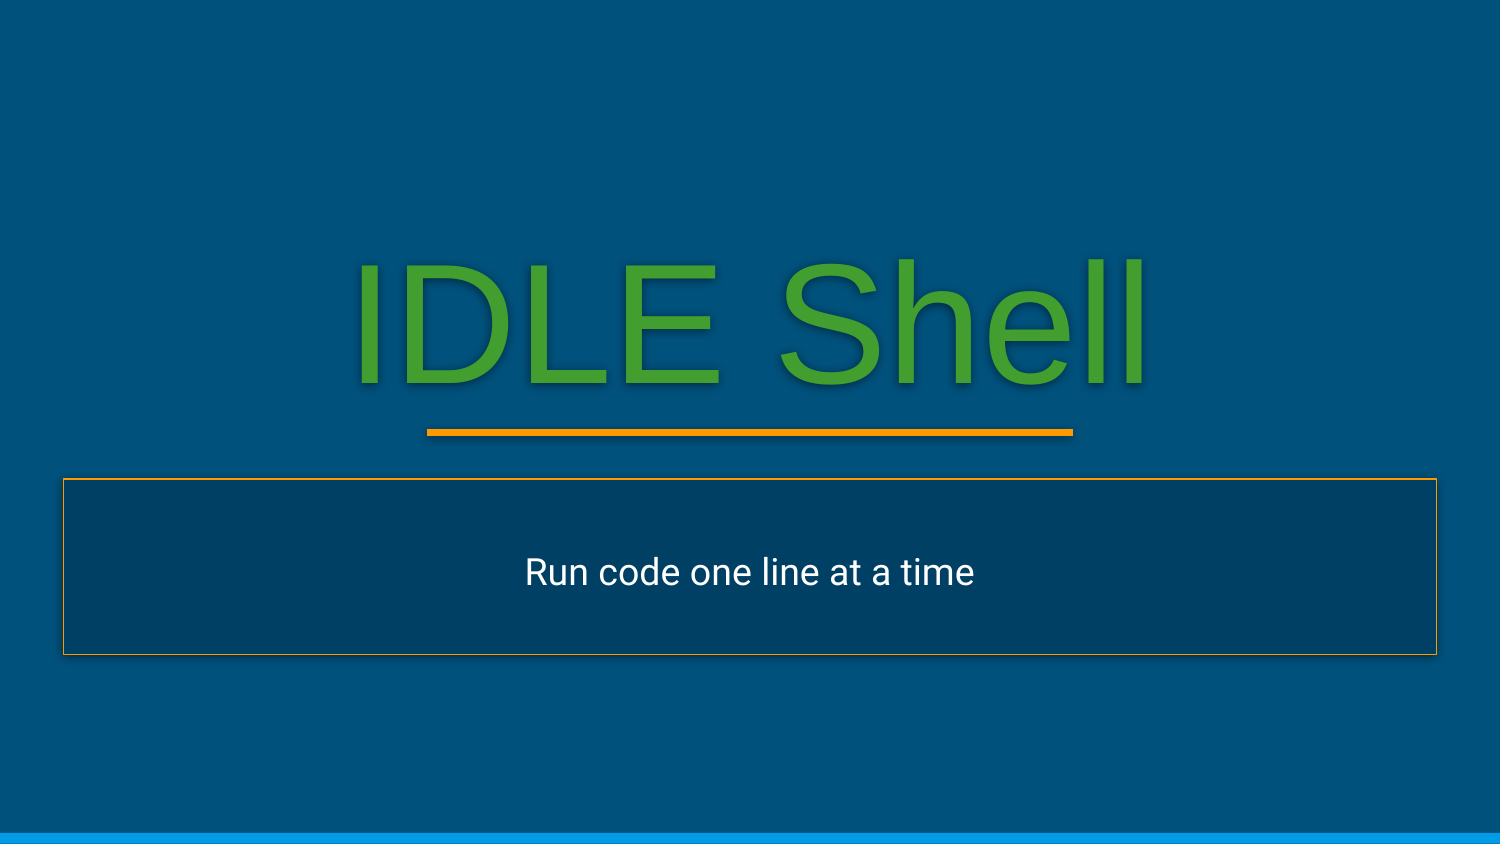

# IDLE Shell
Run code one line at a time